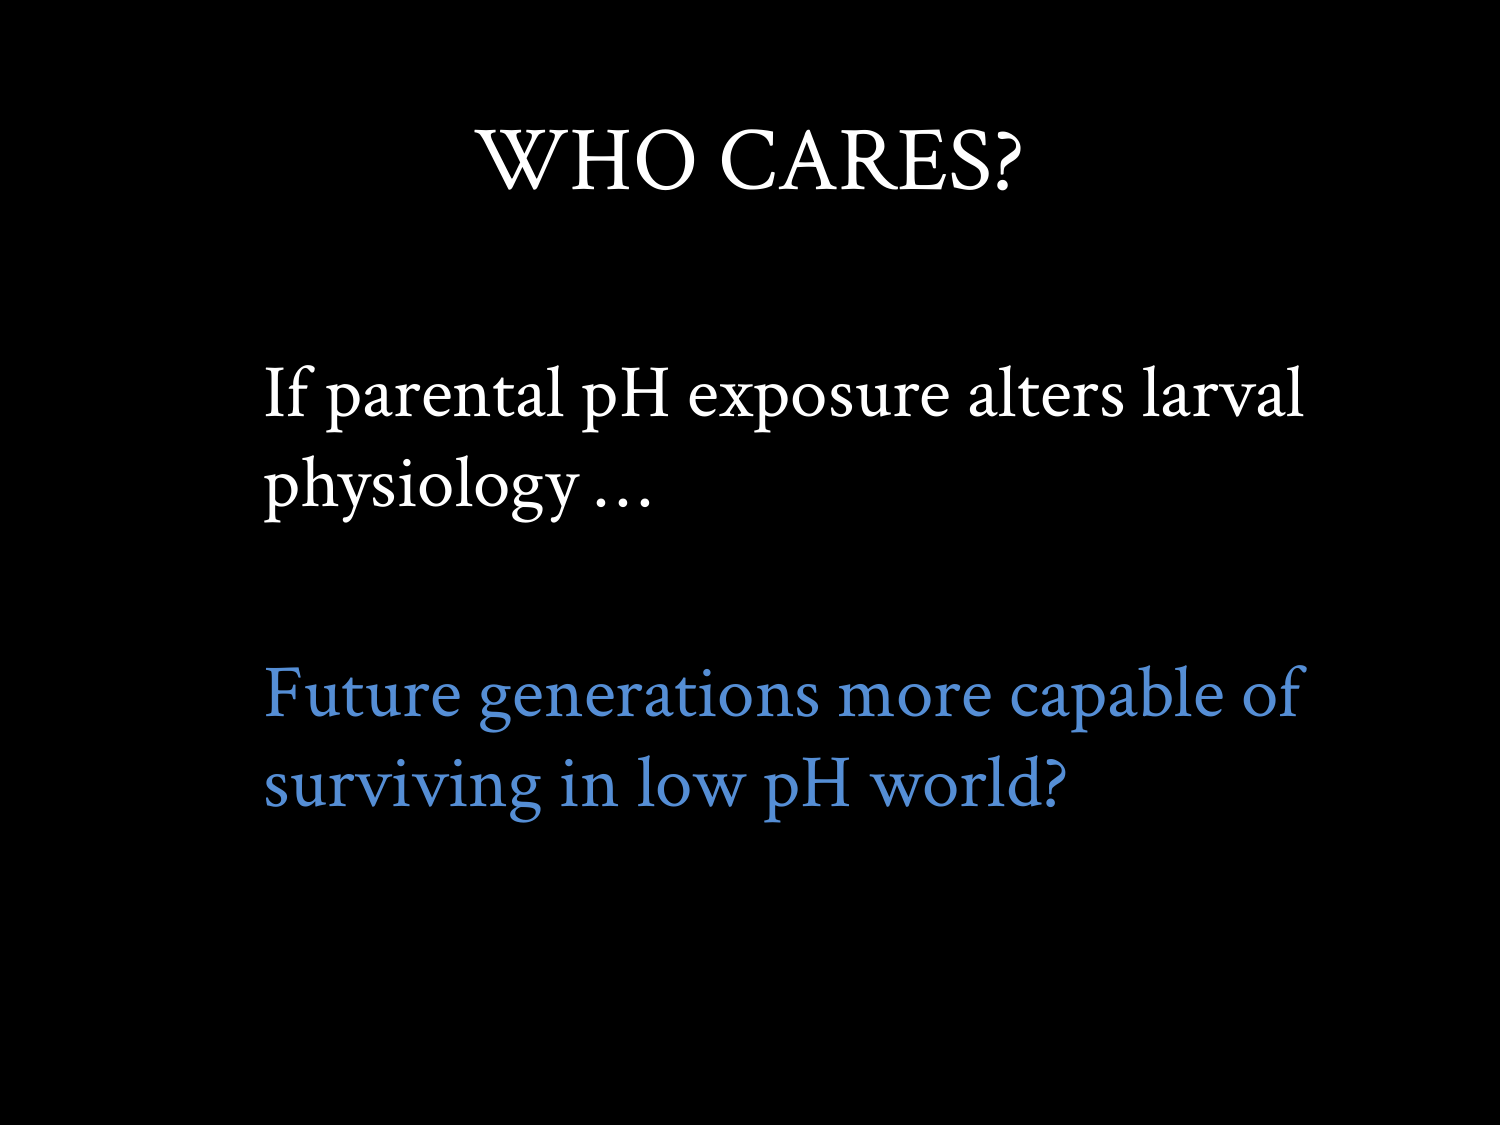

# Who cares?
If parental pH exposure alters larval physiology …

Future generations more capable of surviving in low pH world?